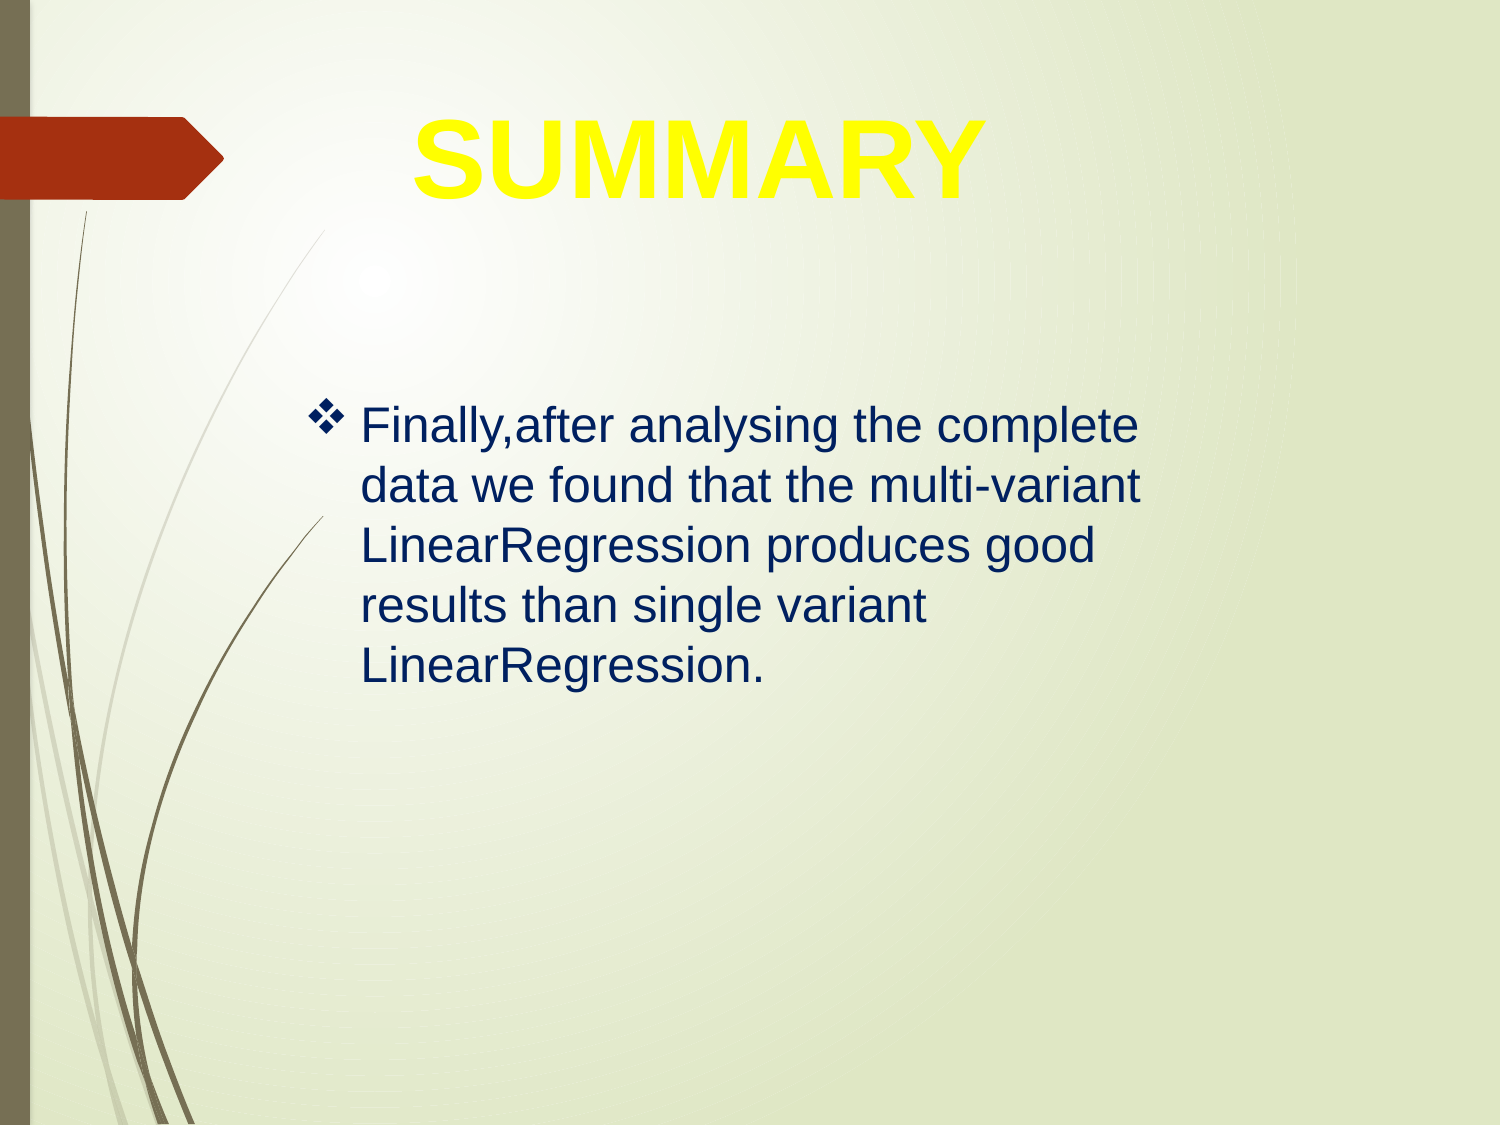

SUMMARY
Finally,after analysing the complete data we found that the multi-variant LinearRegression produces good results than single variant LinearRegression.